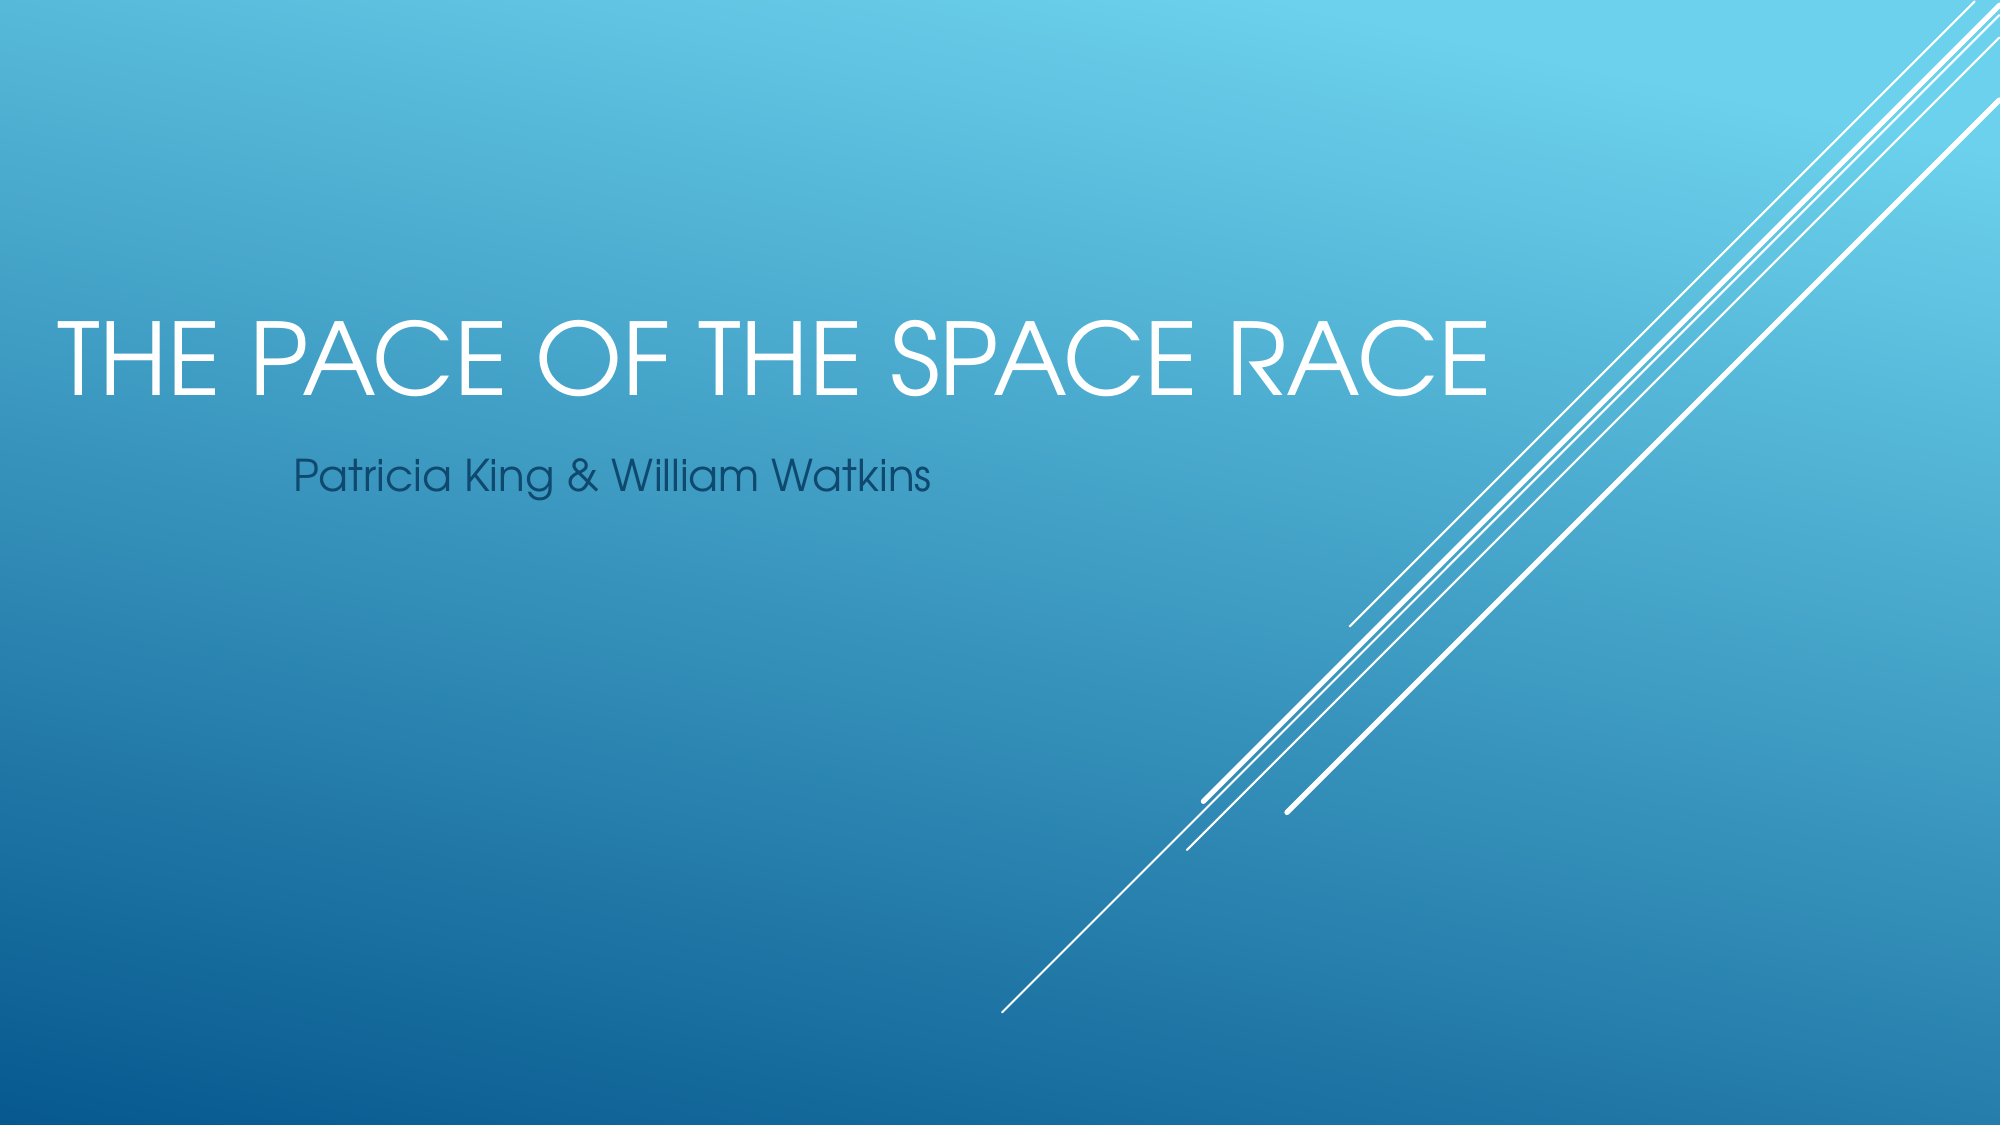

# The pace of the space race
Patricia King & William Watkins